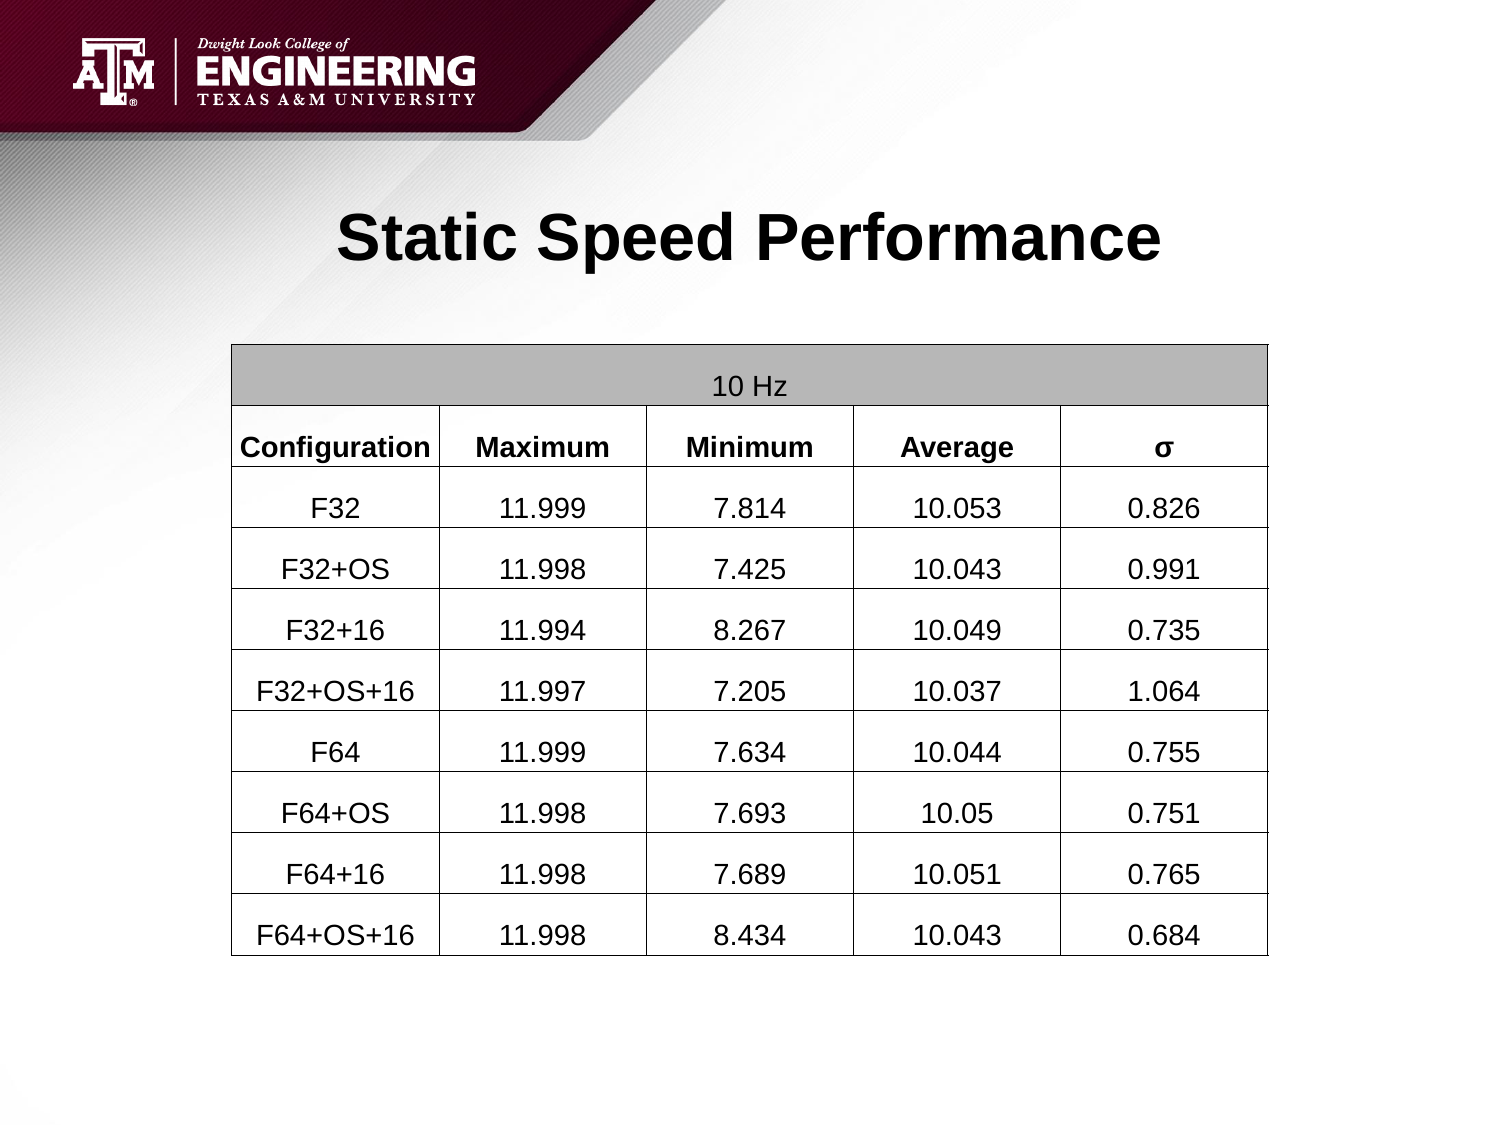

# Static Speed Performance
| 10 Hz |  |  |  |  |
| --- | --- | --- | --- | --- |
| Configuration | Maximum | Minimum | Average | σ |
| F32 | 11.999 | 7.814 | 10.053 | 0.826 |
| F32+OS | 11.998 | 7.425 | 10.043 | 0.991 |
| F32+16 | 11.994 | 8.267 | 10.049 | 0.735 |
| F32+OS+16 | 11.997 | 7.205 | 10.037 | 1.064 |
| F64 | 11.999 | 7.634 | 10.044 | 0.755 |
| F64+OS | 11.998 | 7.693 | 10.05 | 0.751 |
| F64+16 | 11.998 | 7.689 | 10.051 | 0.765 |
| F64+OS+16 | 11.998 | 8.434 | 10.043 | 0.684 |